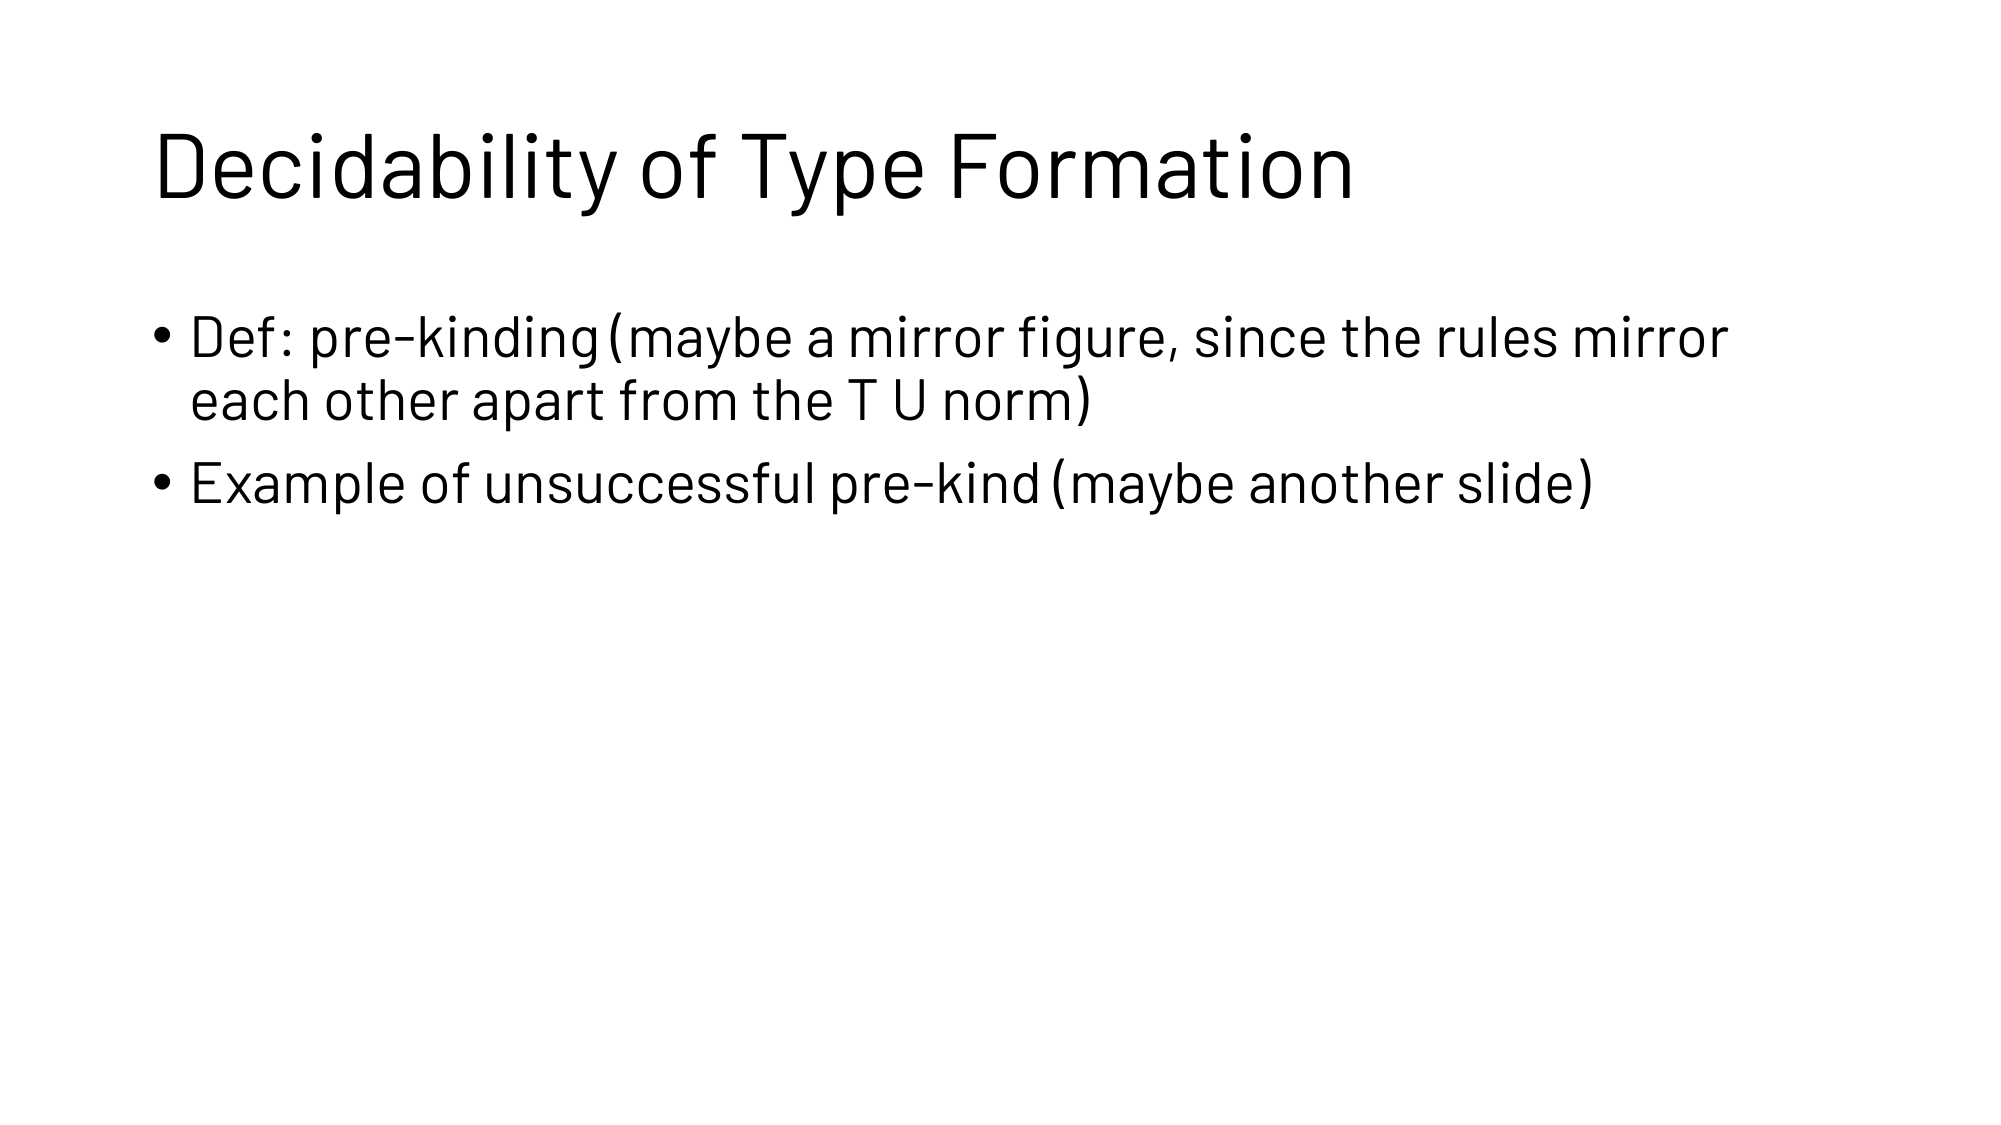

# Decidability of Type Formation
Def: pre-kinding (maybe a mirror figure, since the rules mirror each other apart from the T U norm)
Example of unsuccessful pre-kind (maybe another slide)